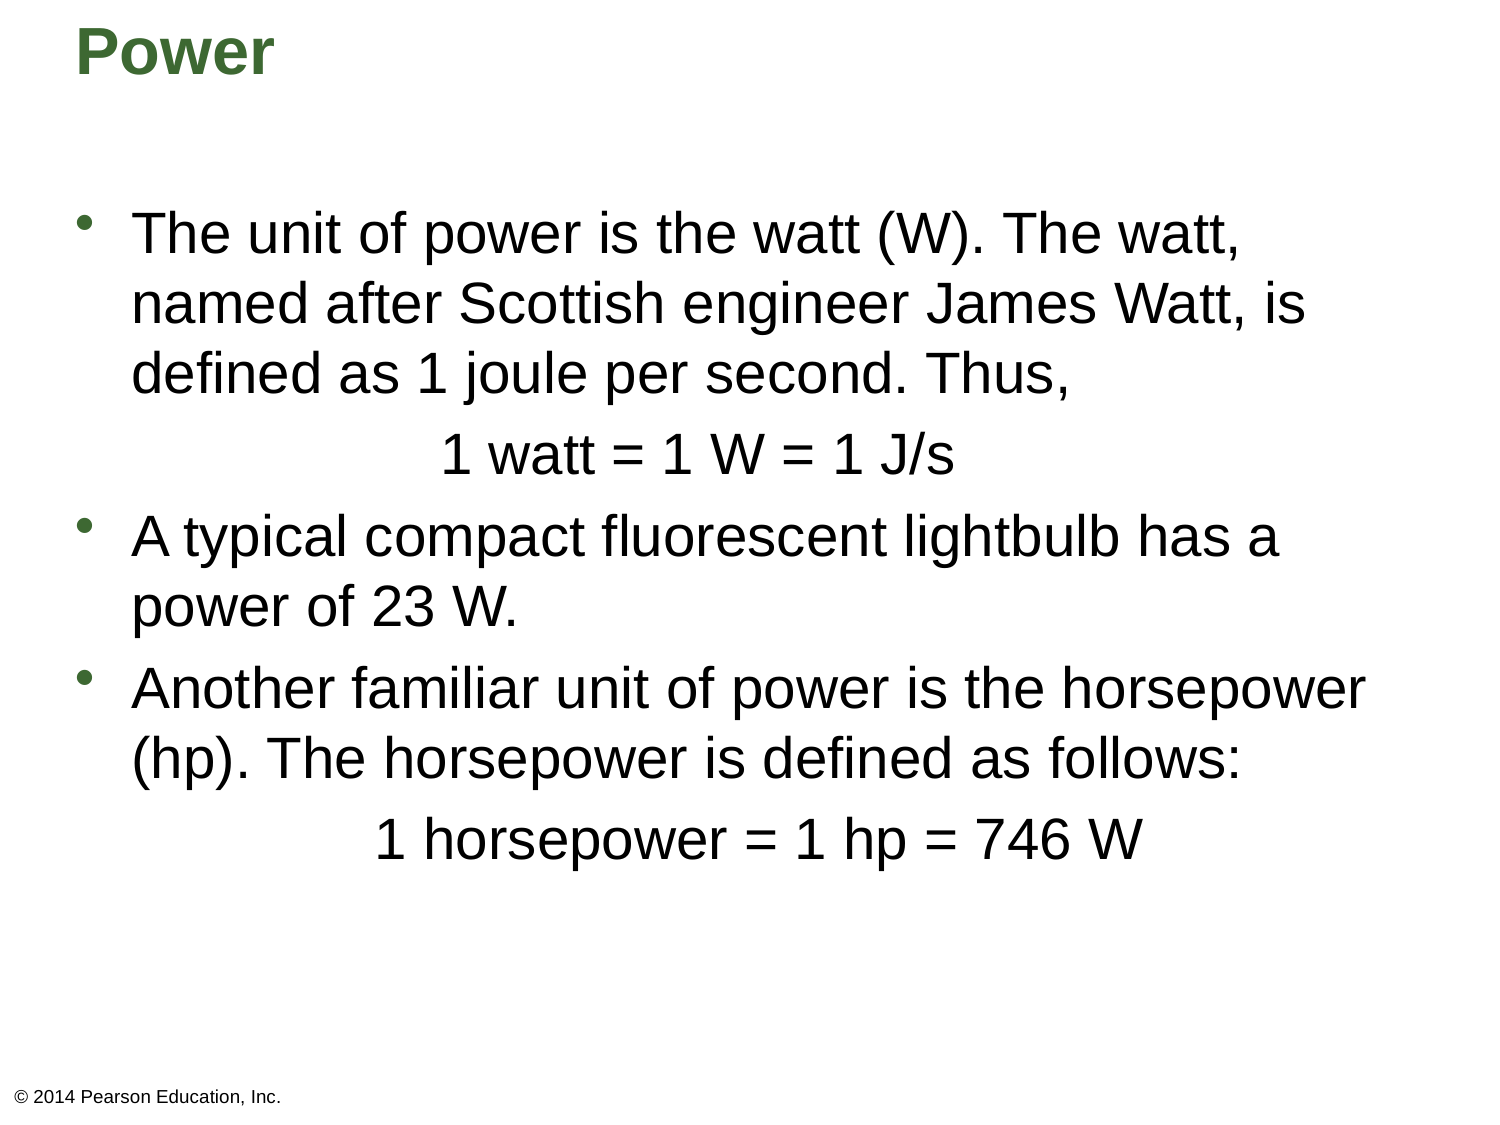

# Power
The unit of power is the watt (W). The watt, named after Scottish engineer James Watt, is defined as 1 joule per second. Thus,
		    1 watt = 1 W = 1 J/s
A typical compact fluorescent lightbulb has a power of 23 W.
Another familiar unit of power is the horsepower (hp). The horsepower is defined as follows:
		1 horsepower = 1 hp = 746 W
© 2014 Pearson Education, Inc.